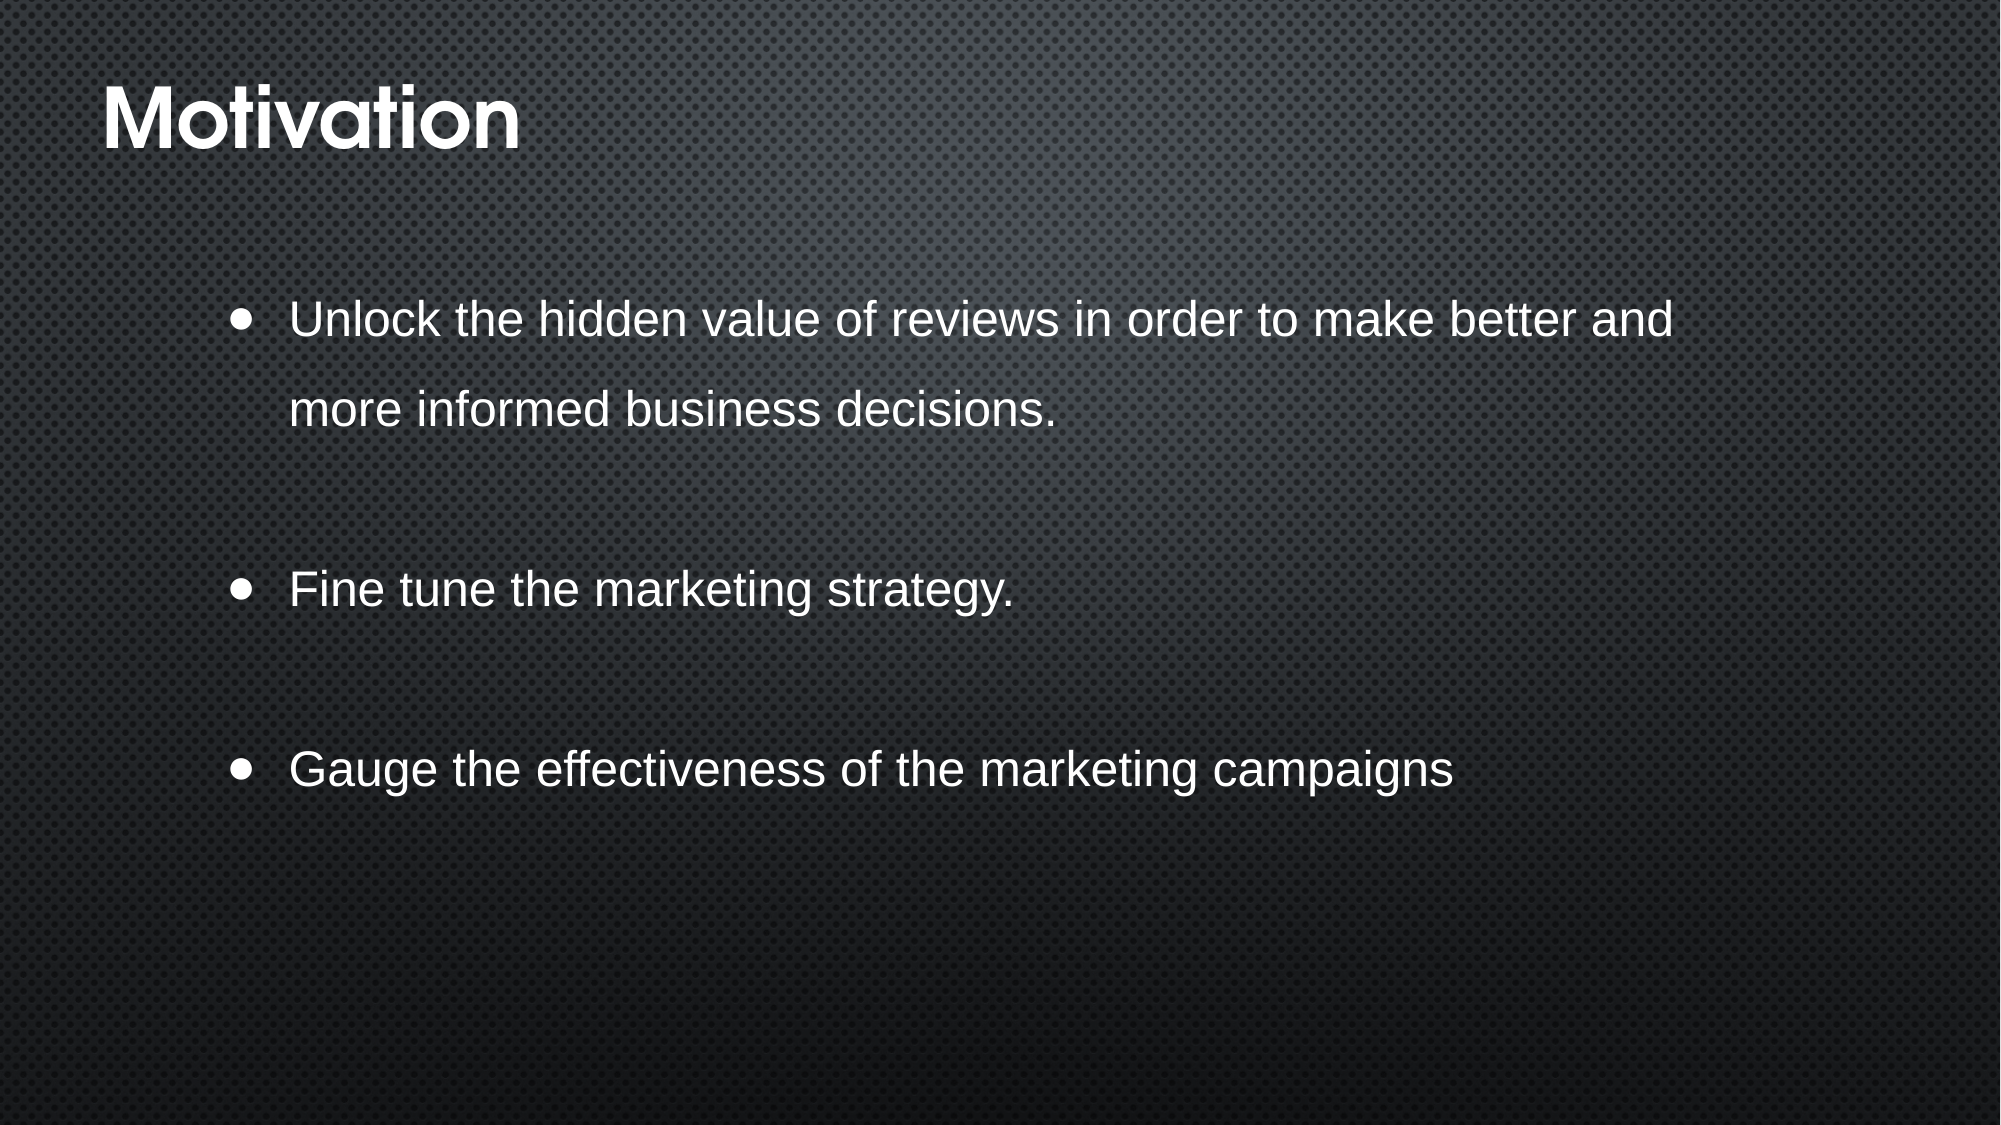

Motivation

Unlock the hidden value of reviews in order to make better and more informed business decisions.

Fine tune the marketing strategy.

Gauge the effectiveness of the marketing campaigns